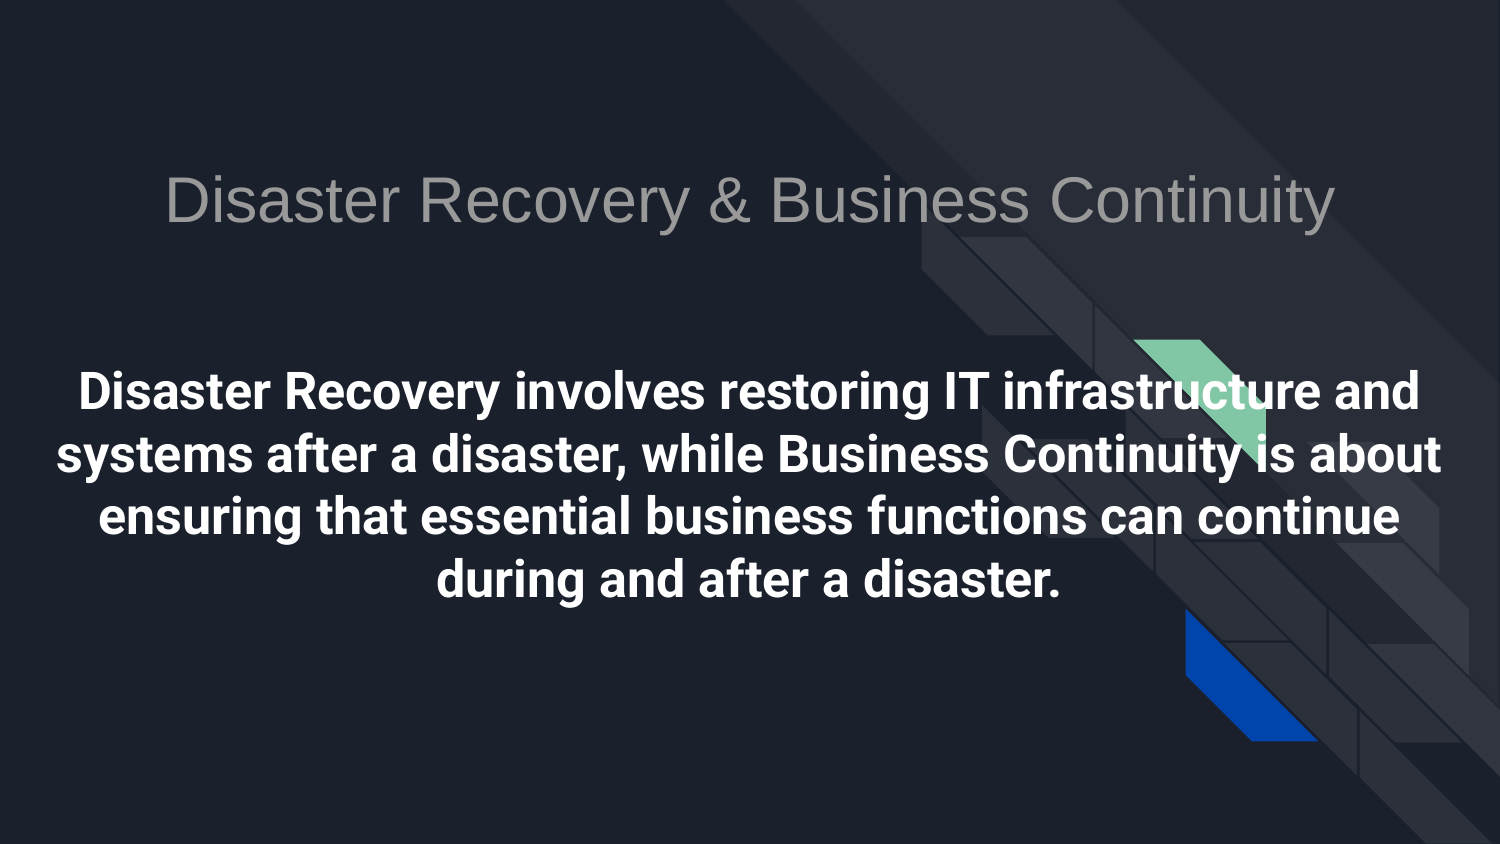

# Disaster Recovery & Business Continuity
Disaster Recovery involves restoring IT infrastructure and systems after a disaster, while Business Continuity is about ensuring that essential business functions can continue during and after a disaster.